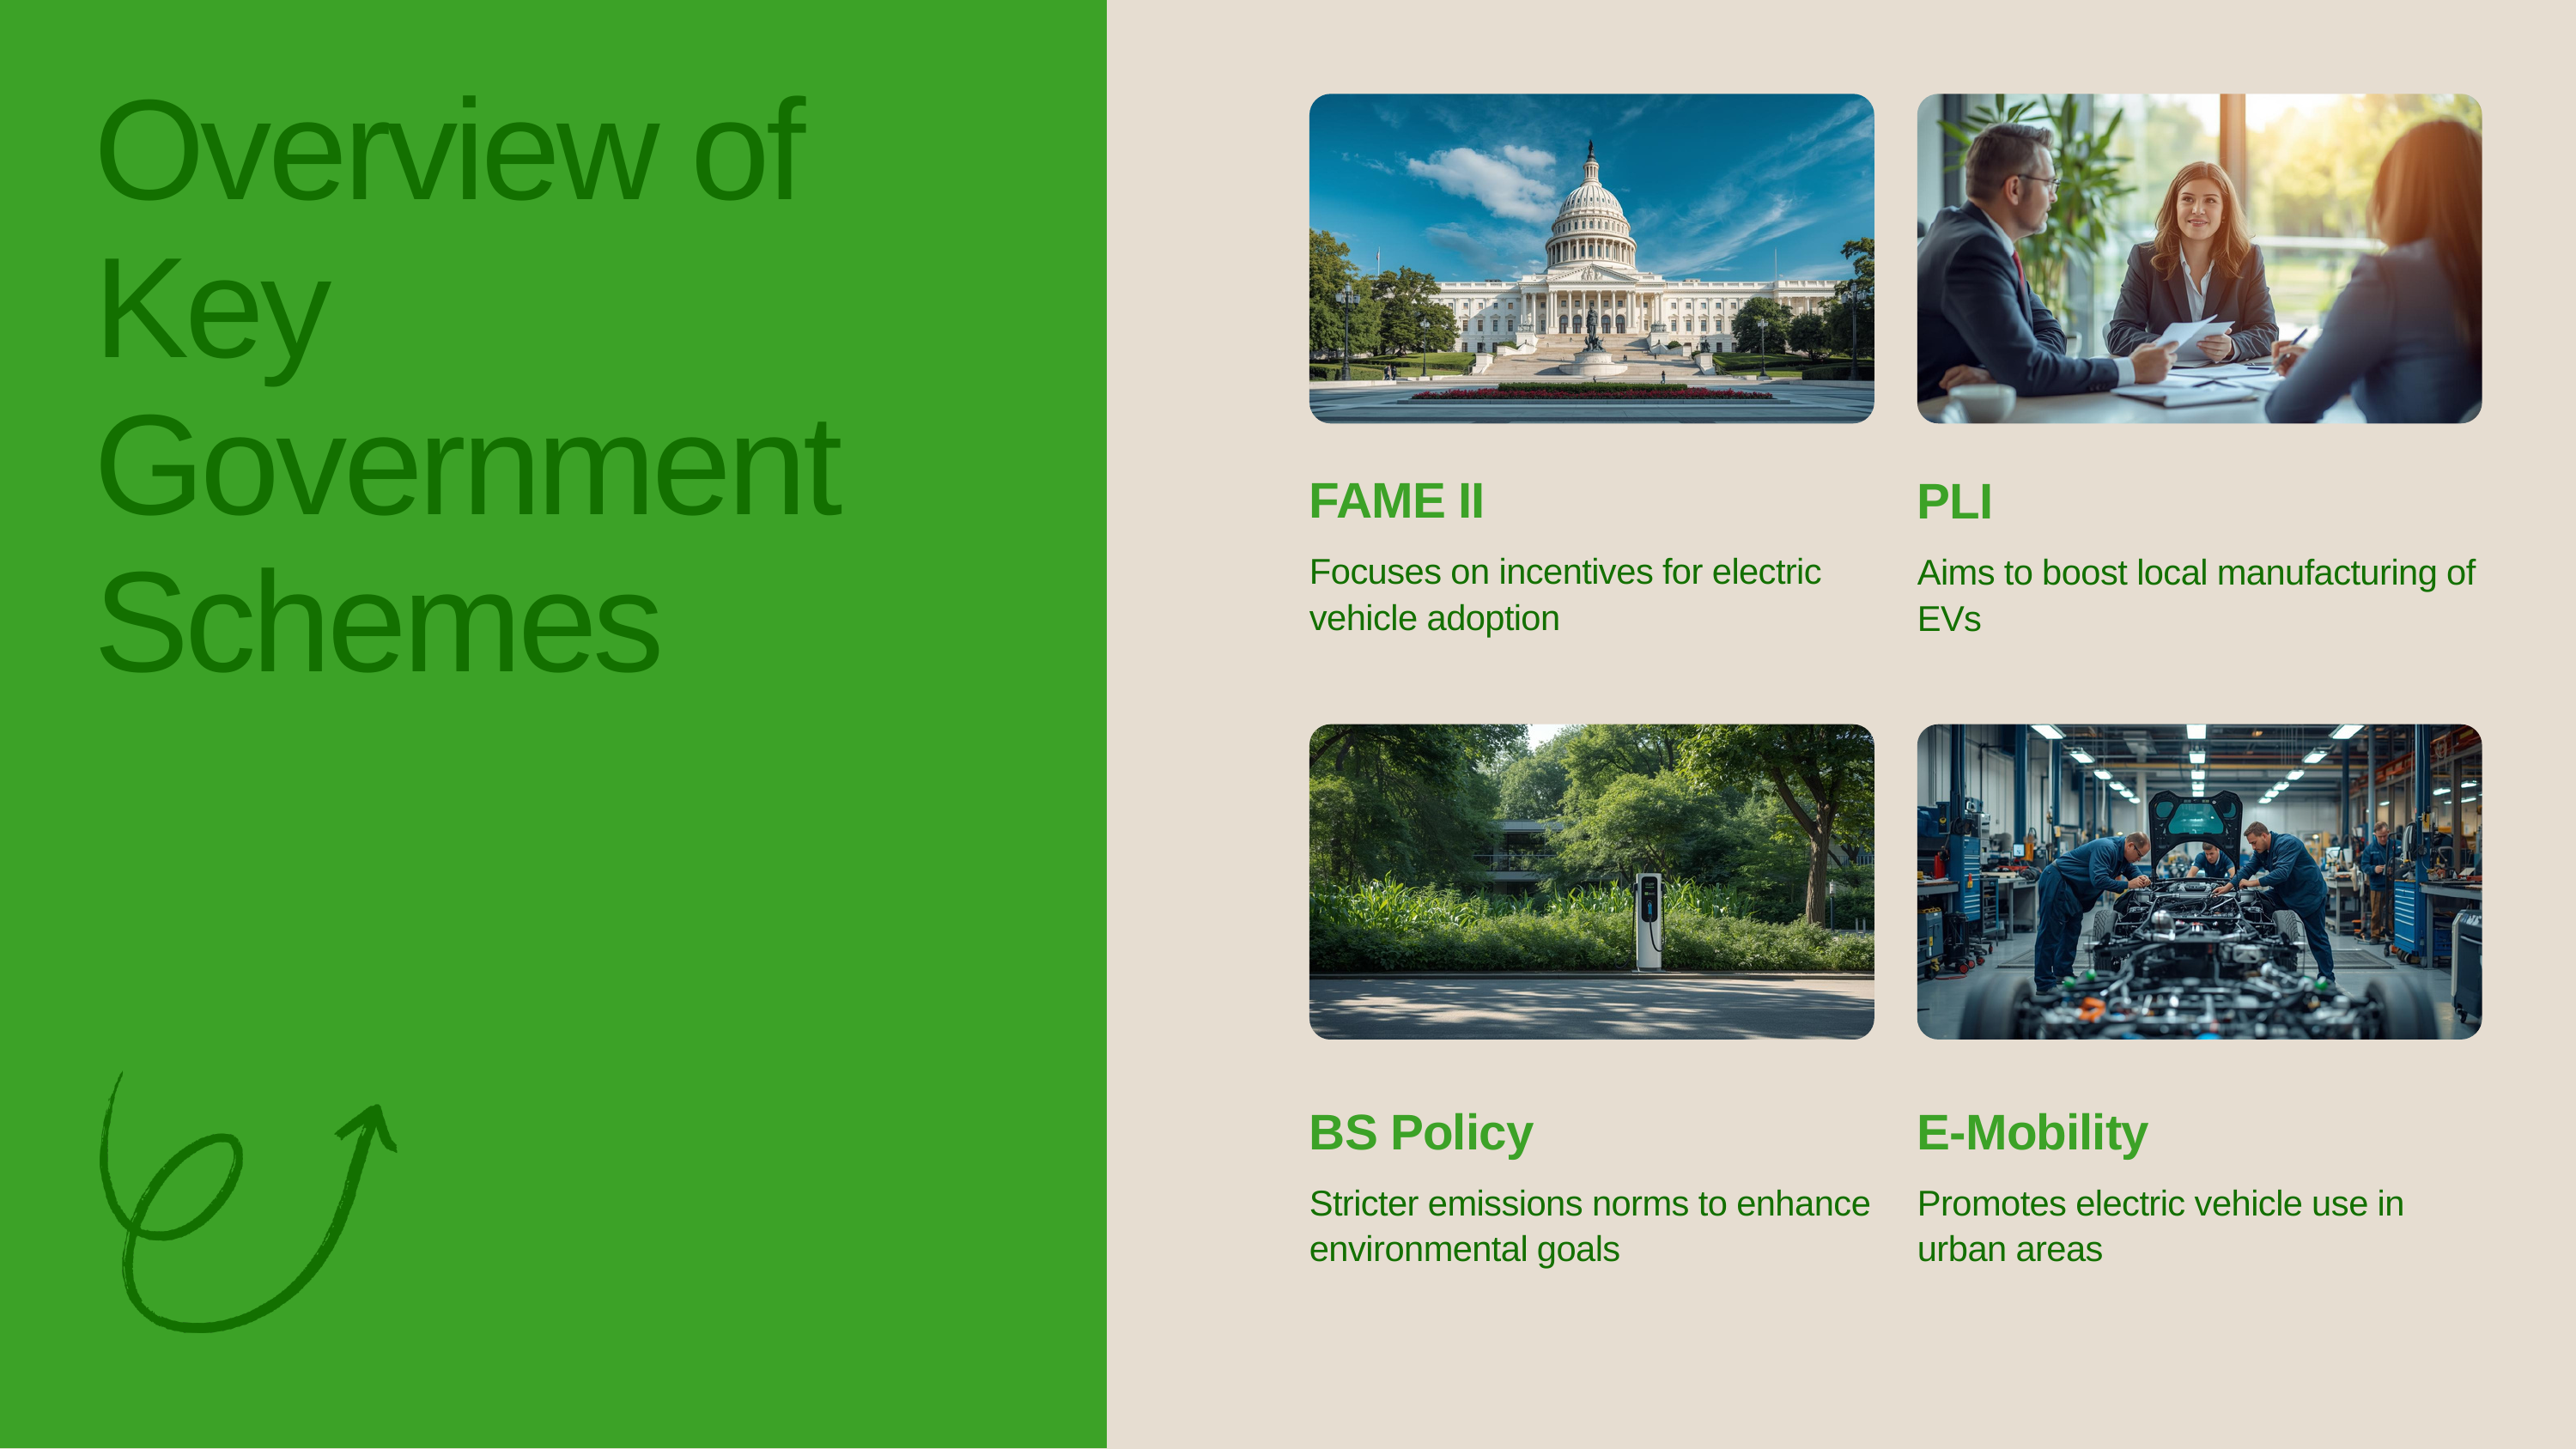

Overview of Key Government Schemes

FAME II
Focuses on incentives for electric vehicle adoption
PLI
Aims to boost local manufacturing of EVs

BS Policy
Stricter emissions norms to enhance environmental goals
E-Mobility
Promotes electric vehicle use in urban areas